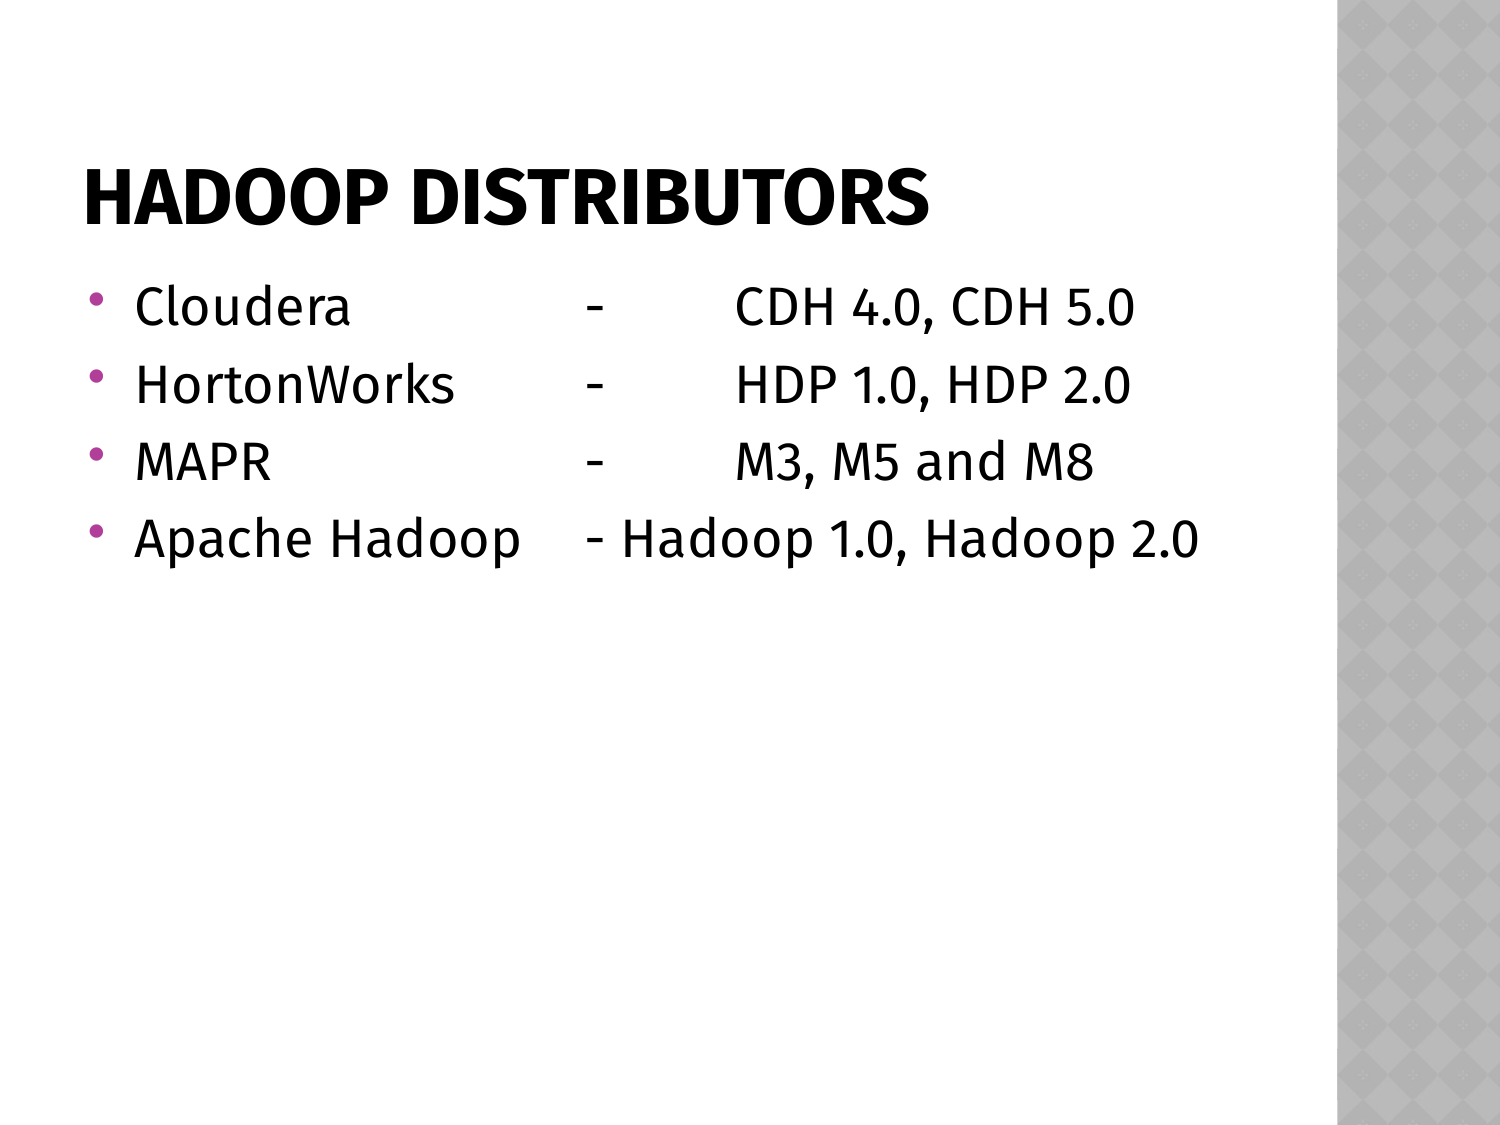

# Hadoop DistrIbutors
Cloudera  		-   	CDH 4.0, CDH 5.0
HortonWorks  	- 	HDP 1.0, HDP 2.0
MAPR             	- 	M3, M5 and M8
Apache Hadoop 	- Hadoop 1.0, Hadoop 2.0